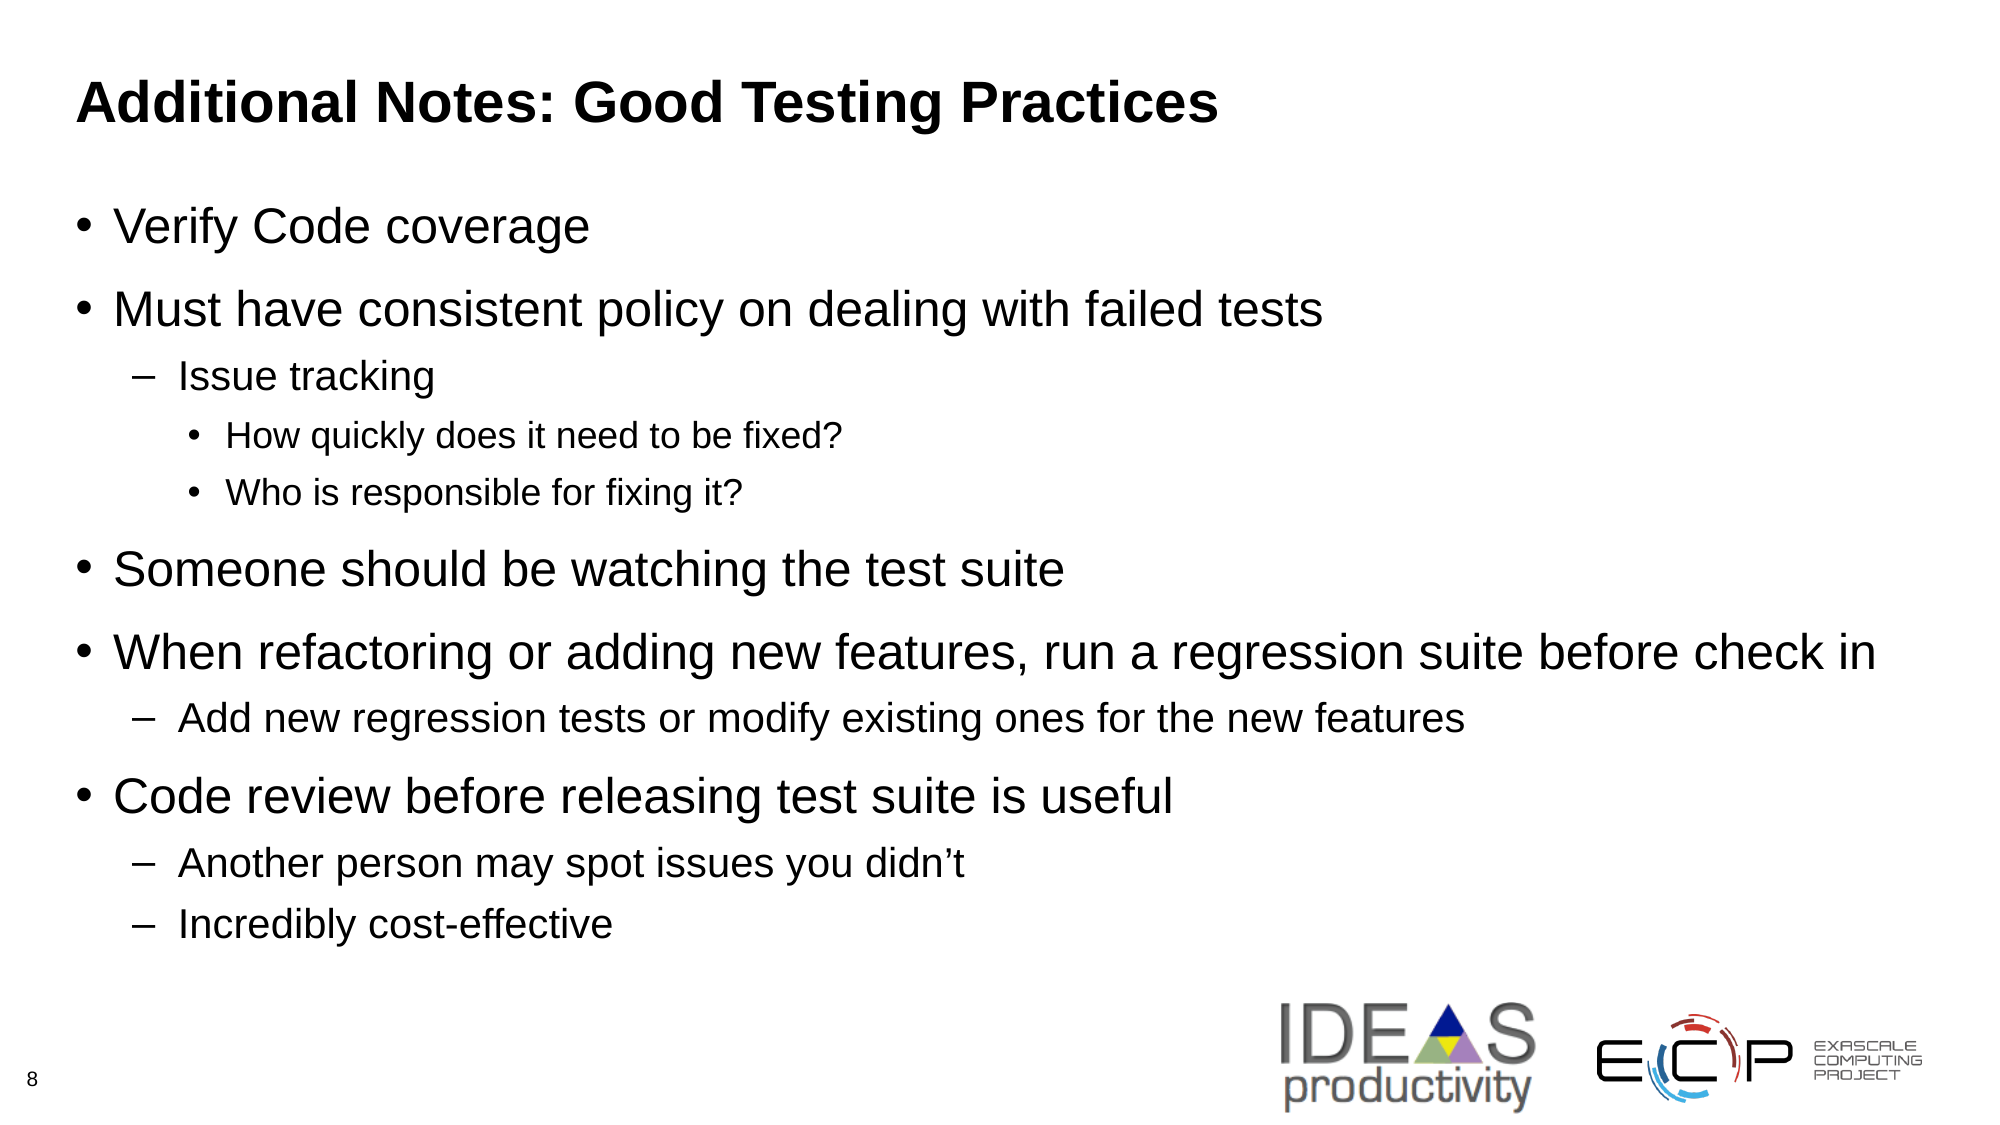

# Additional Notes: Good Testing Practices
Verify Code coverage
Must have consistent policy on dealing with failed tests
Issue tracking
How quickly does it need to be fixed?
Who is responsible for fixing it?
Someone should be watching the test suite
When refactoring or adding new features, run a regression suite before check in
Add new regression tests or modify existing ones for the new features
Code review before releasing test suite is useful
Another person may spot issues you didn’t
Incredibly cost-effective